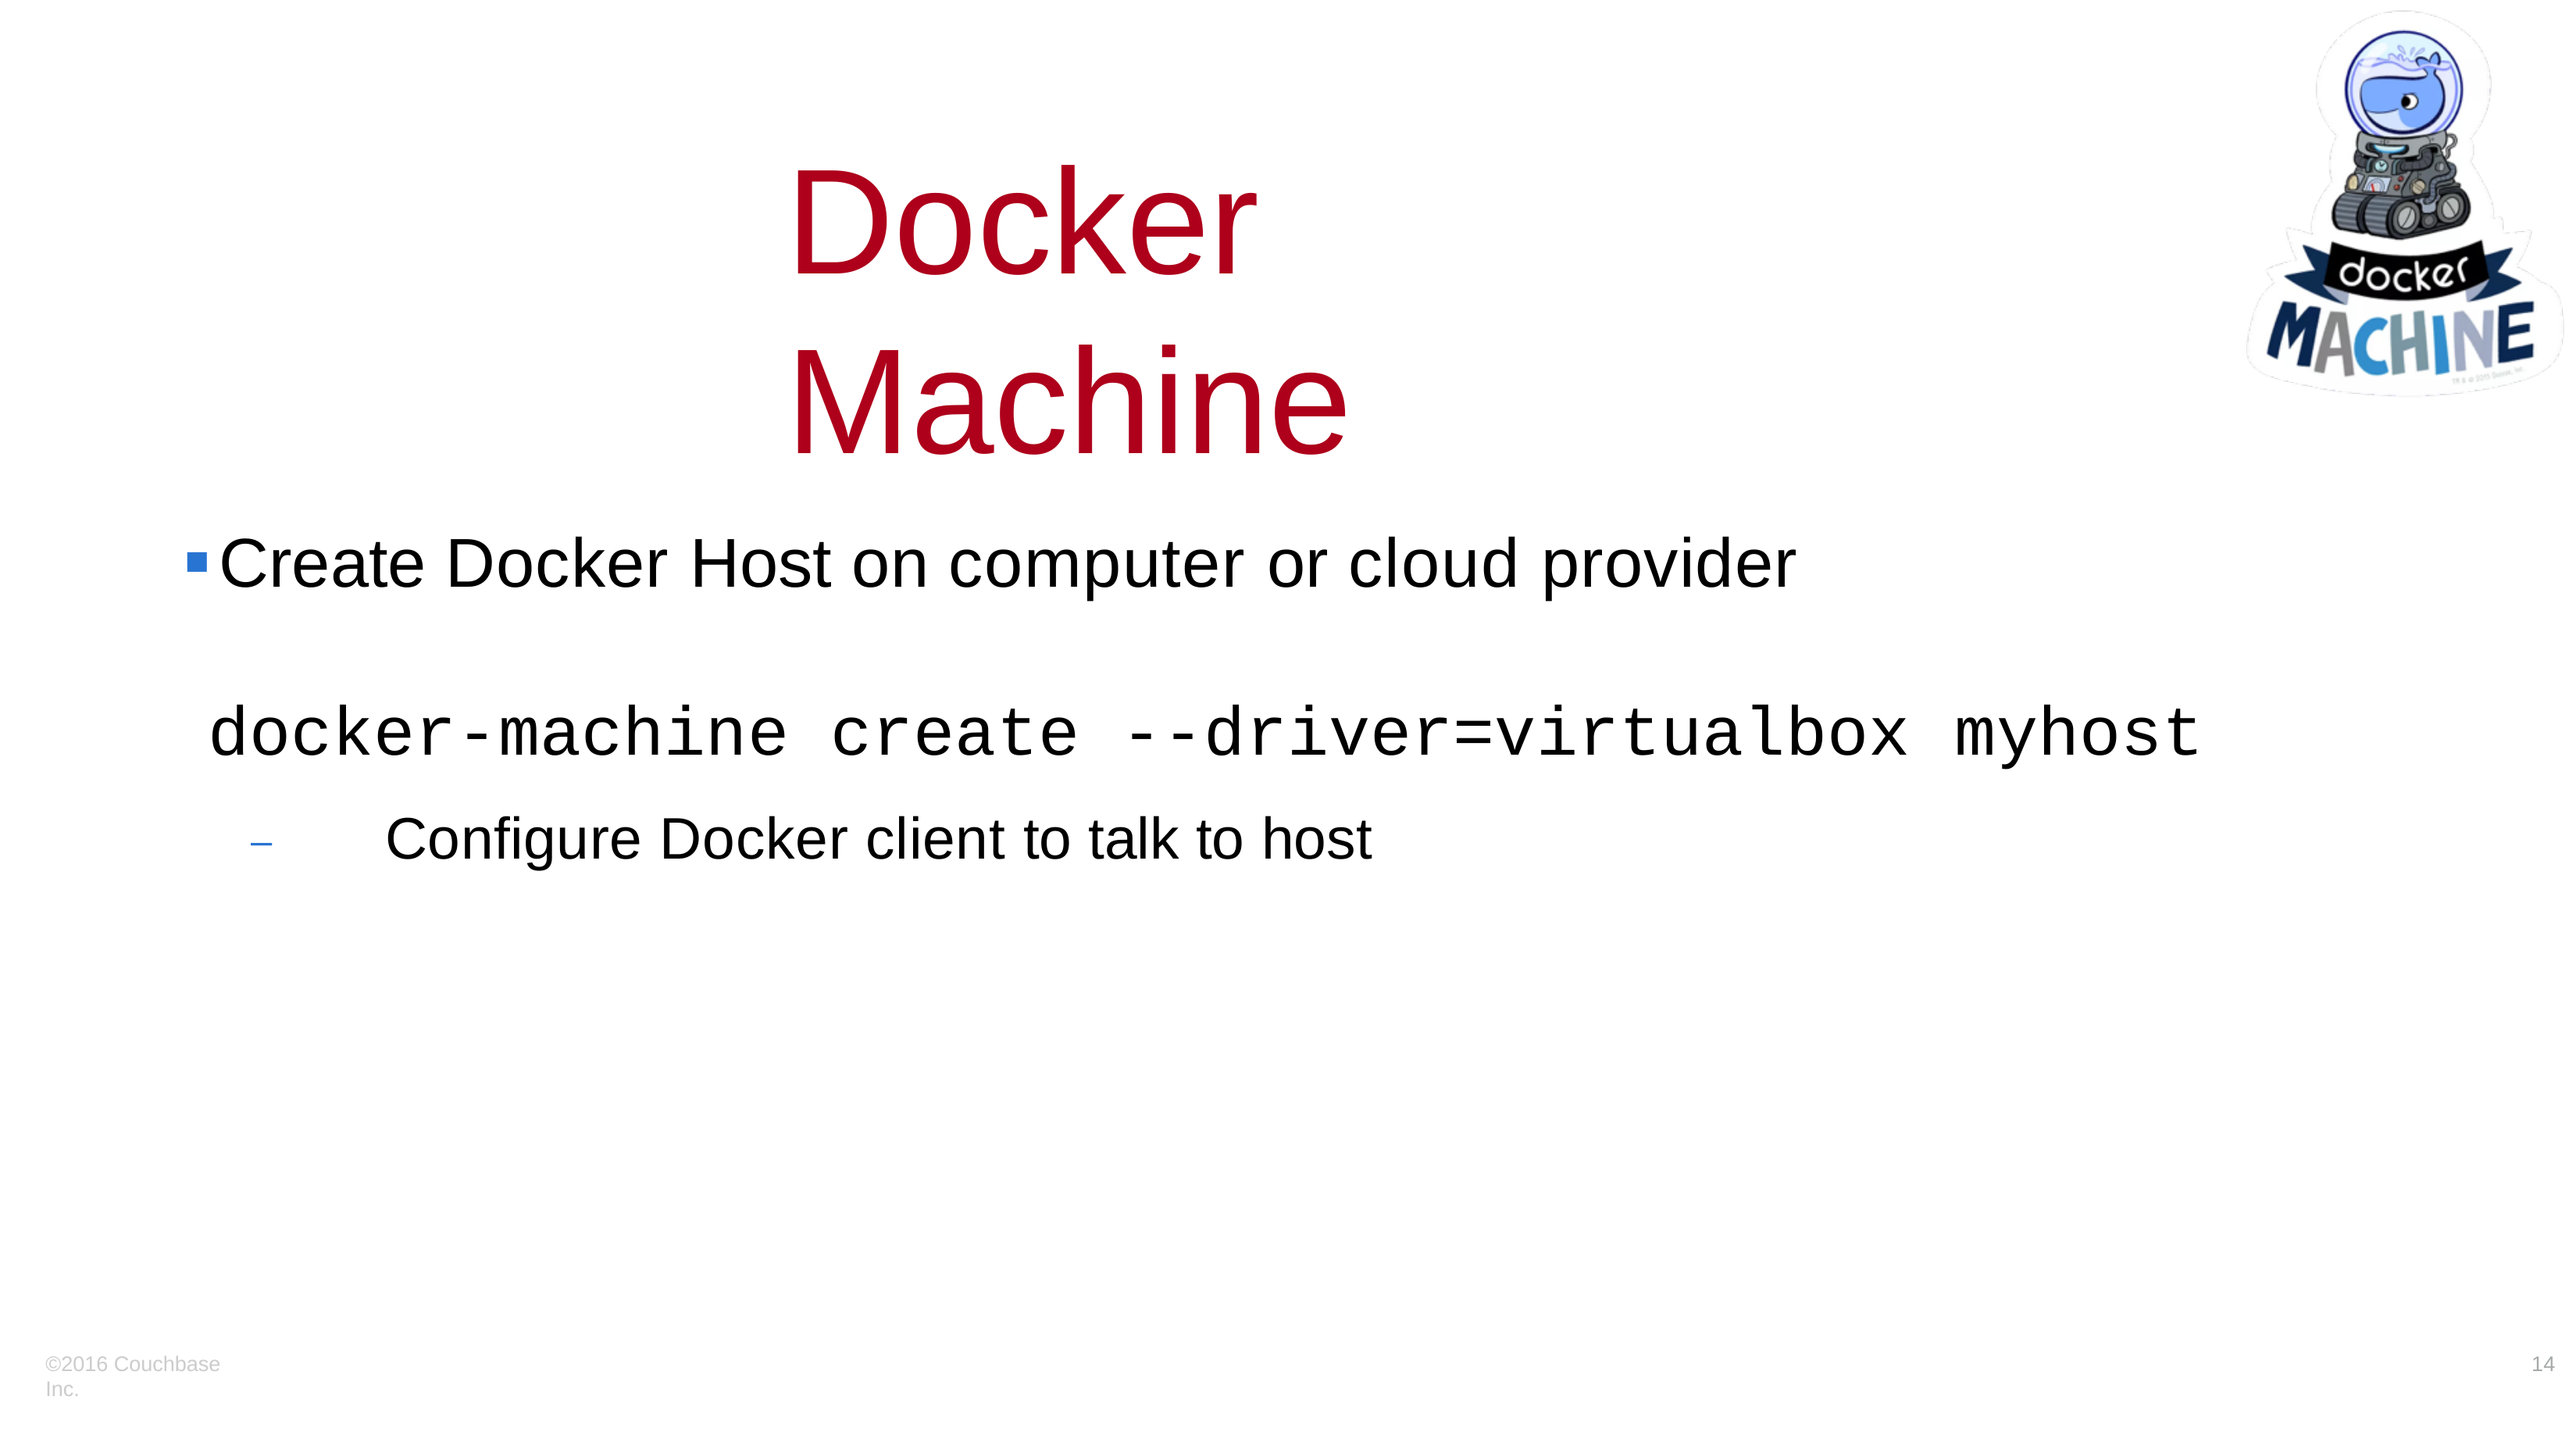

# Docker Machine
Create Docker Host on computer or cloud provider

docker-machine create --driver=virtualbox myhost
–	Configure Docker client to talk to host
©2016 Couchbase Inc.
14